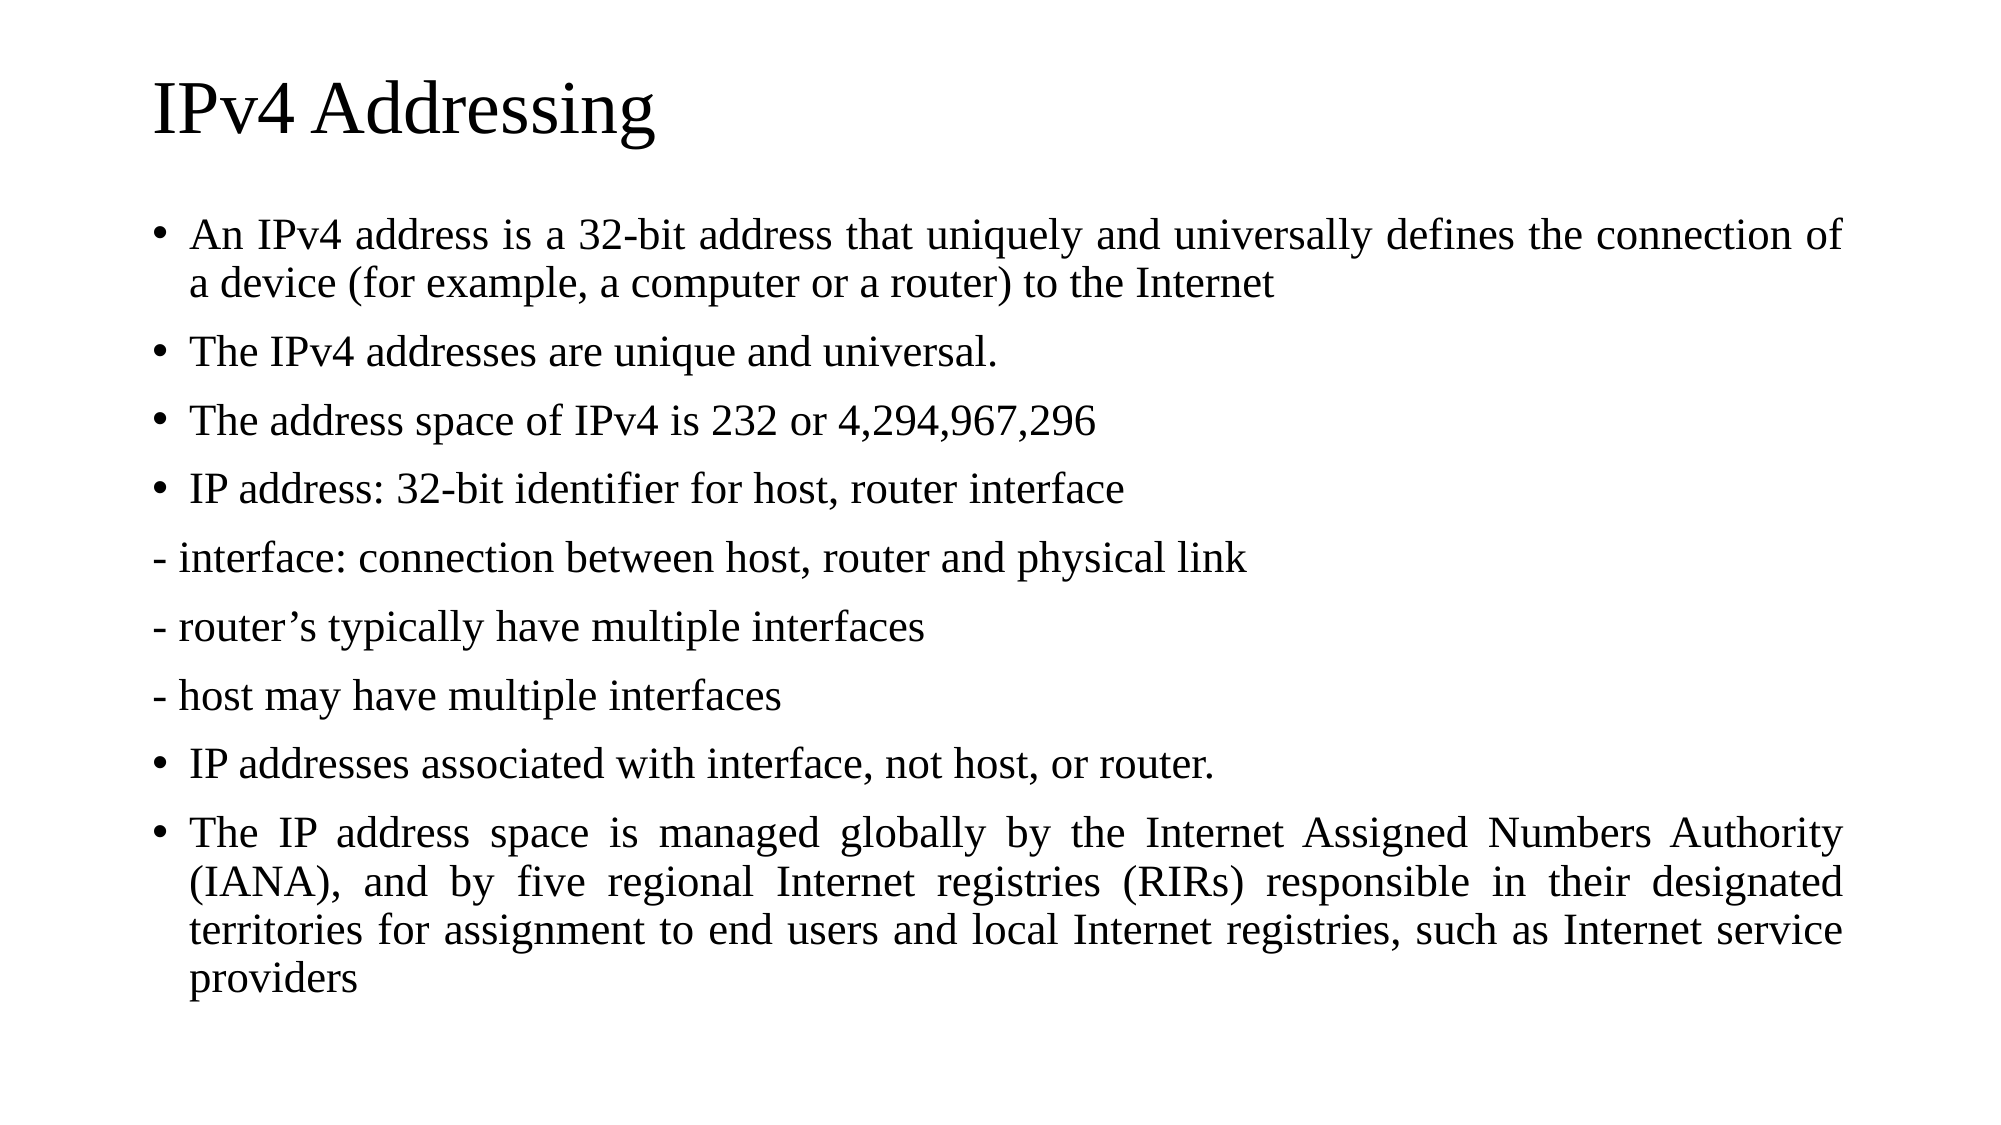

# IPv4 Addressing
An IPv4 address is a 32-bit address that uniquely and universally defines the connection of a device (for example, a computer or a router) to the Internet
The IPv4 addresses are unique and universal.
The address space of IPv4 is 232 or 4,294,967,296
IP address: 32-bit identifier for host, router interface
- interface: connection between host, router and physical link
- router’s typically have multiple interfaces
- host may have multiple interfaces
IP addresses associated with interface, not host, or router.
The IP address space is managed globally by the Internet Assigned Numbers Authority (IANA), and by five regional Internet registries (RIRs) responsible in their designated territories for assignment to end users and local Internet registries, such as Internet service providers